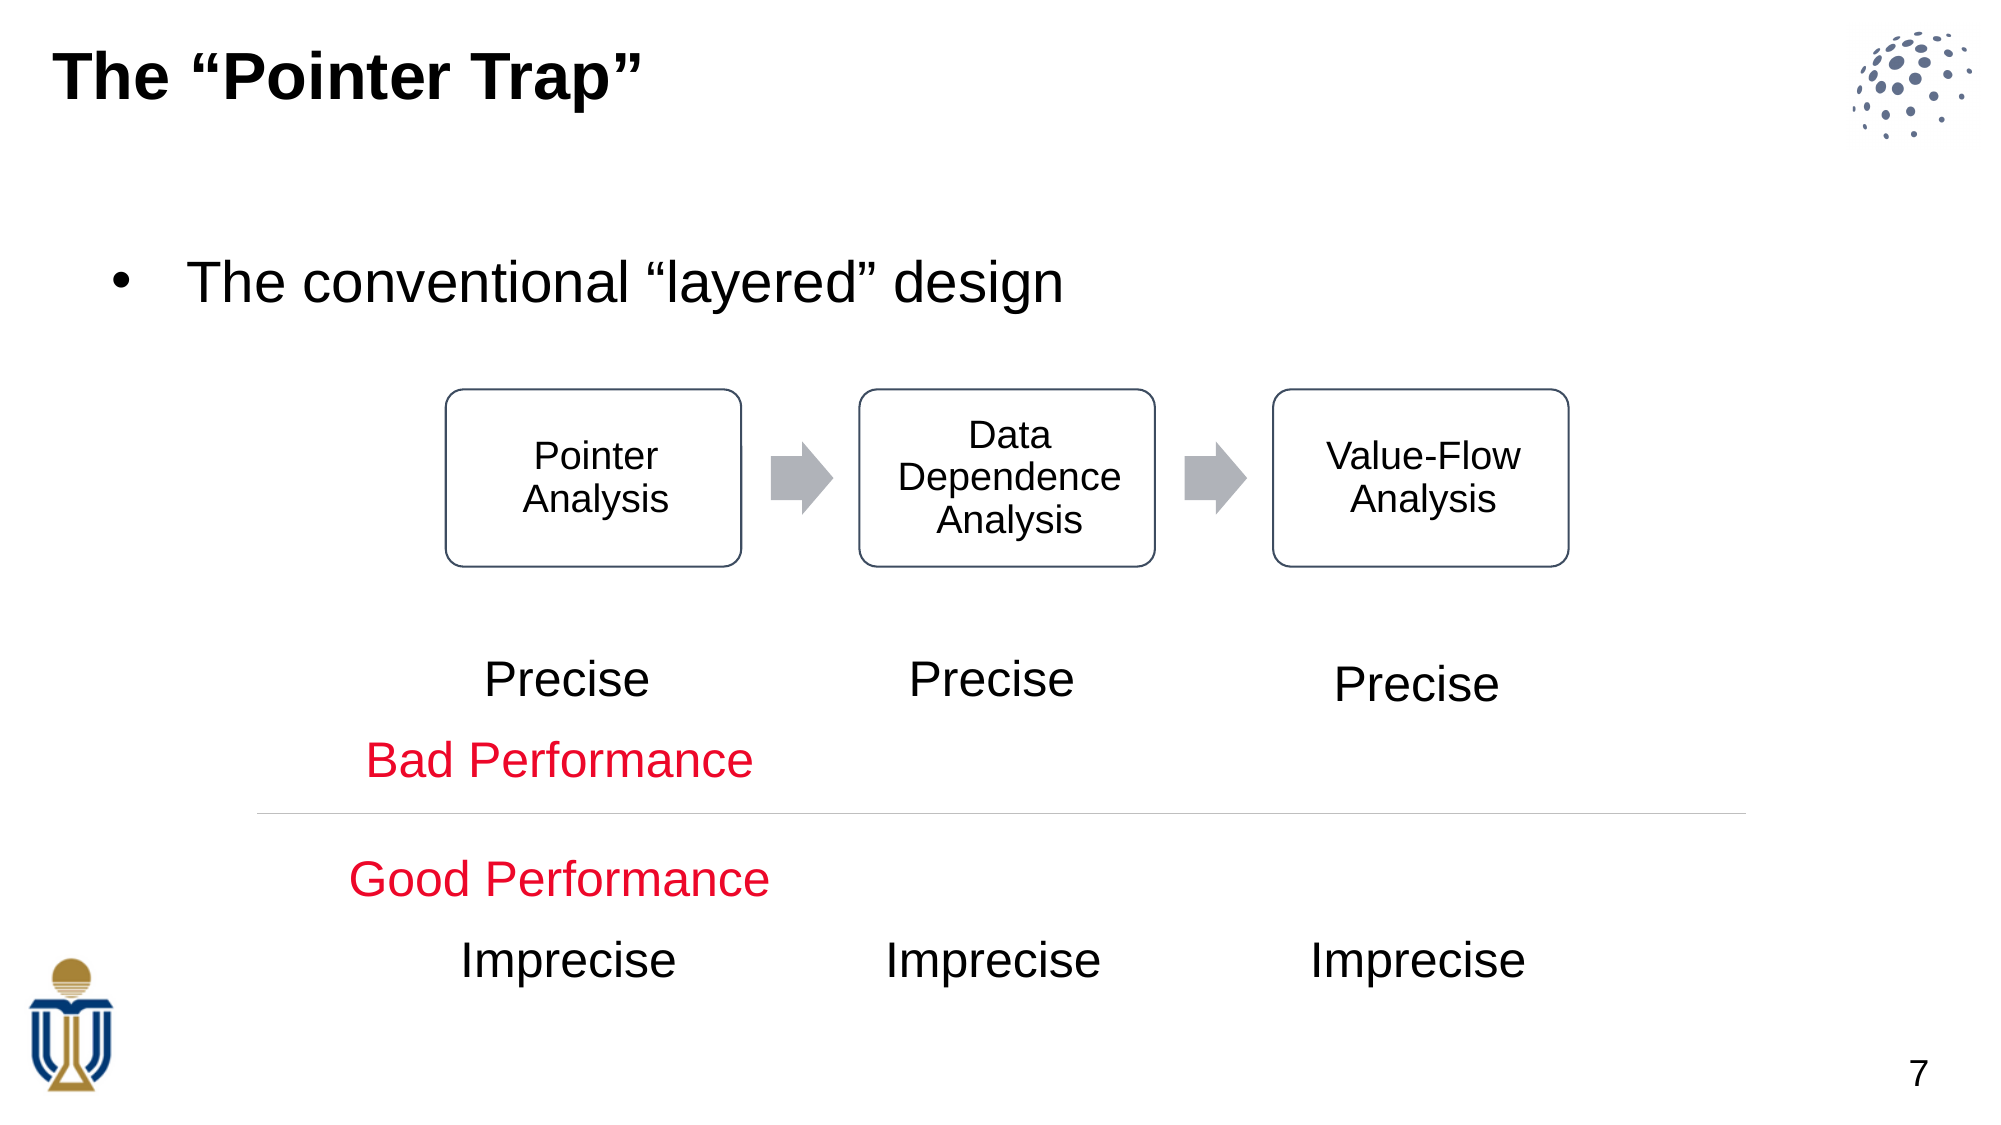

The “Pointer Trap”
The conventional “layered” design

Pointer Analysis

Data Dependence Analysis

Value-Flow Analysis
Precise
Precise
Precise
Bad Performance
Good Performance
Imprecise
Imprecise
Imprecise